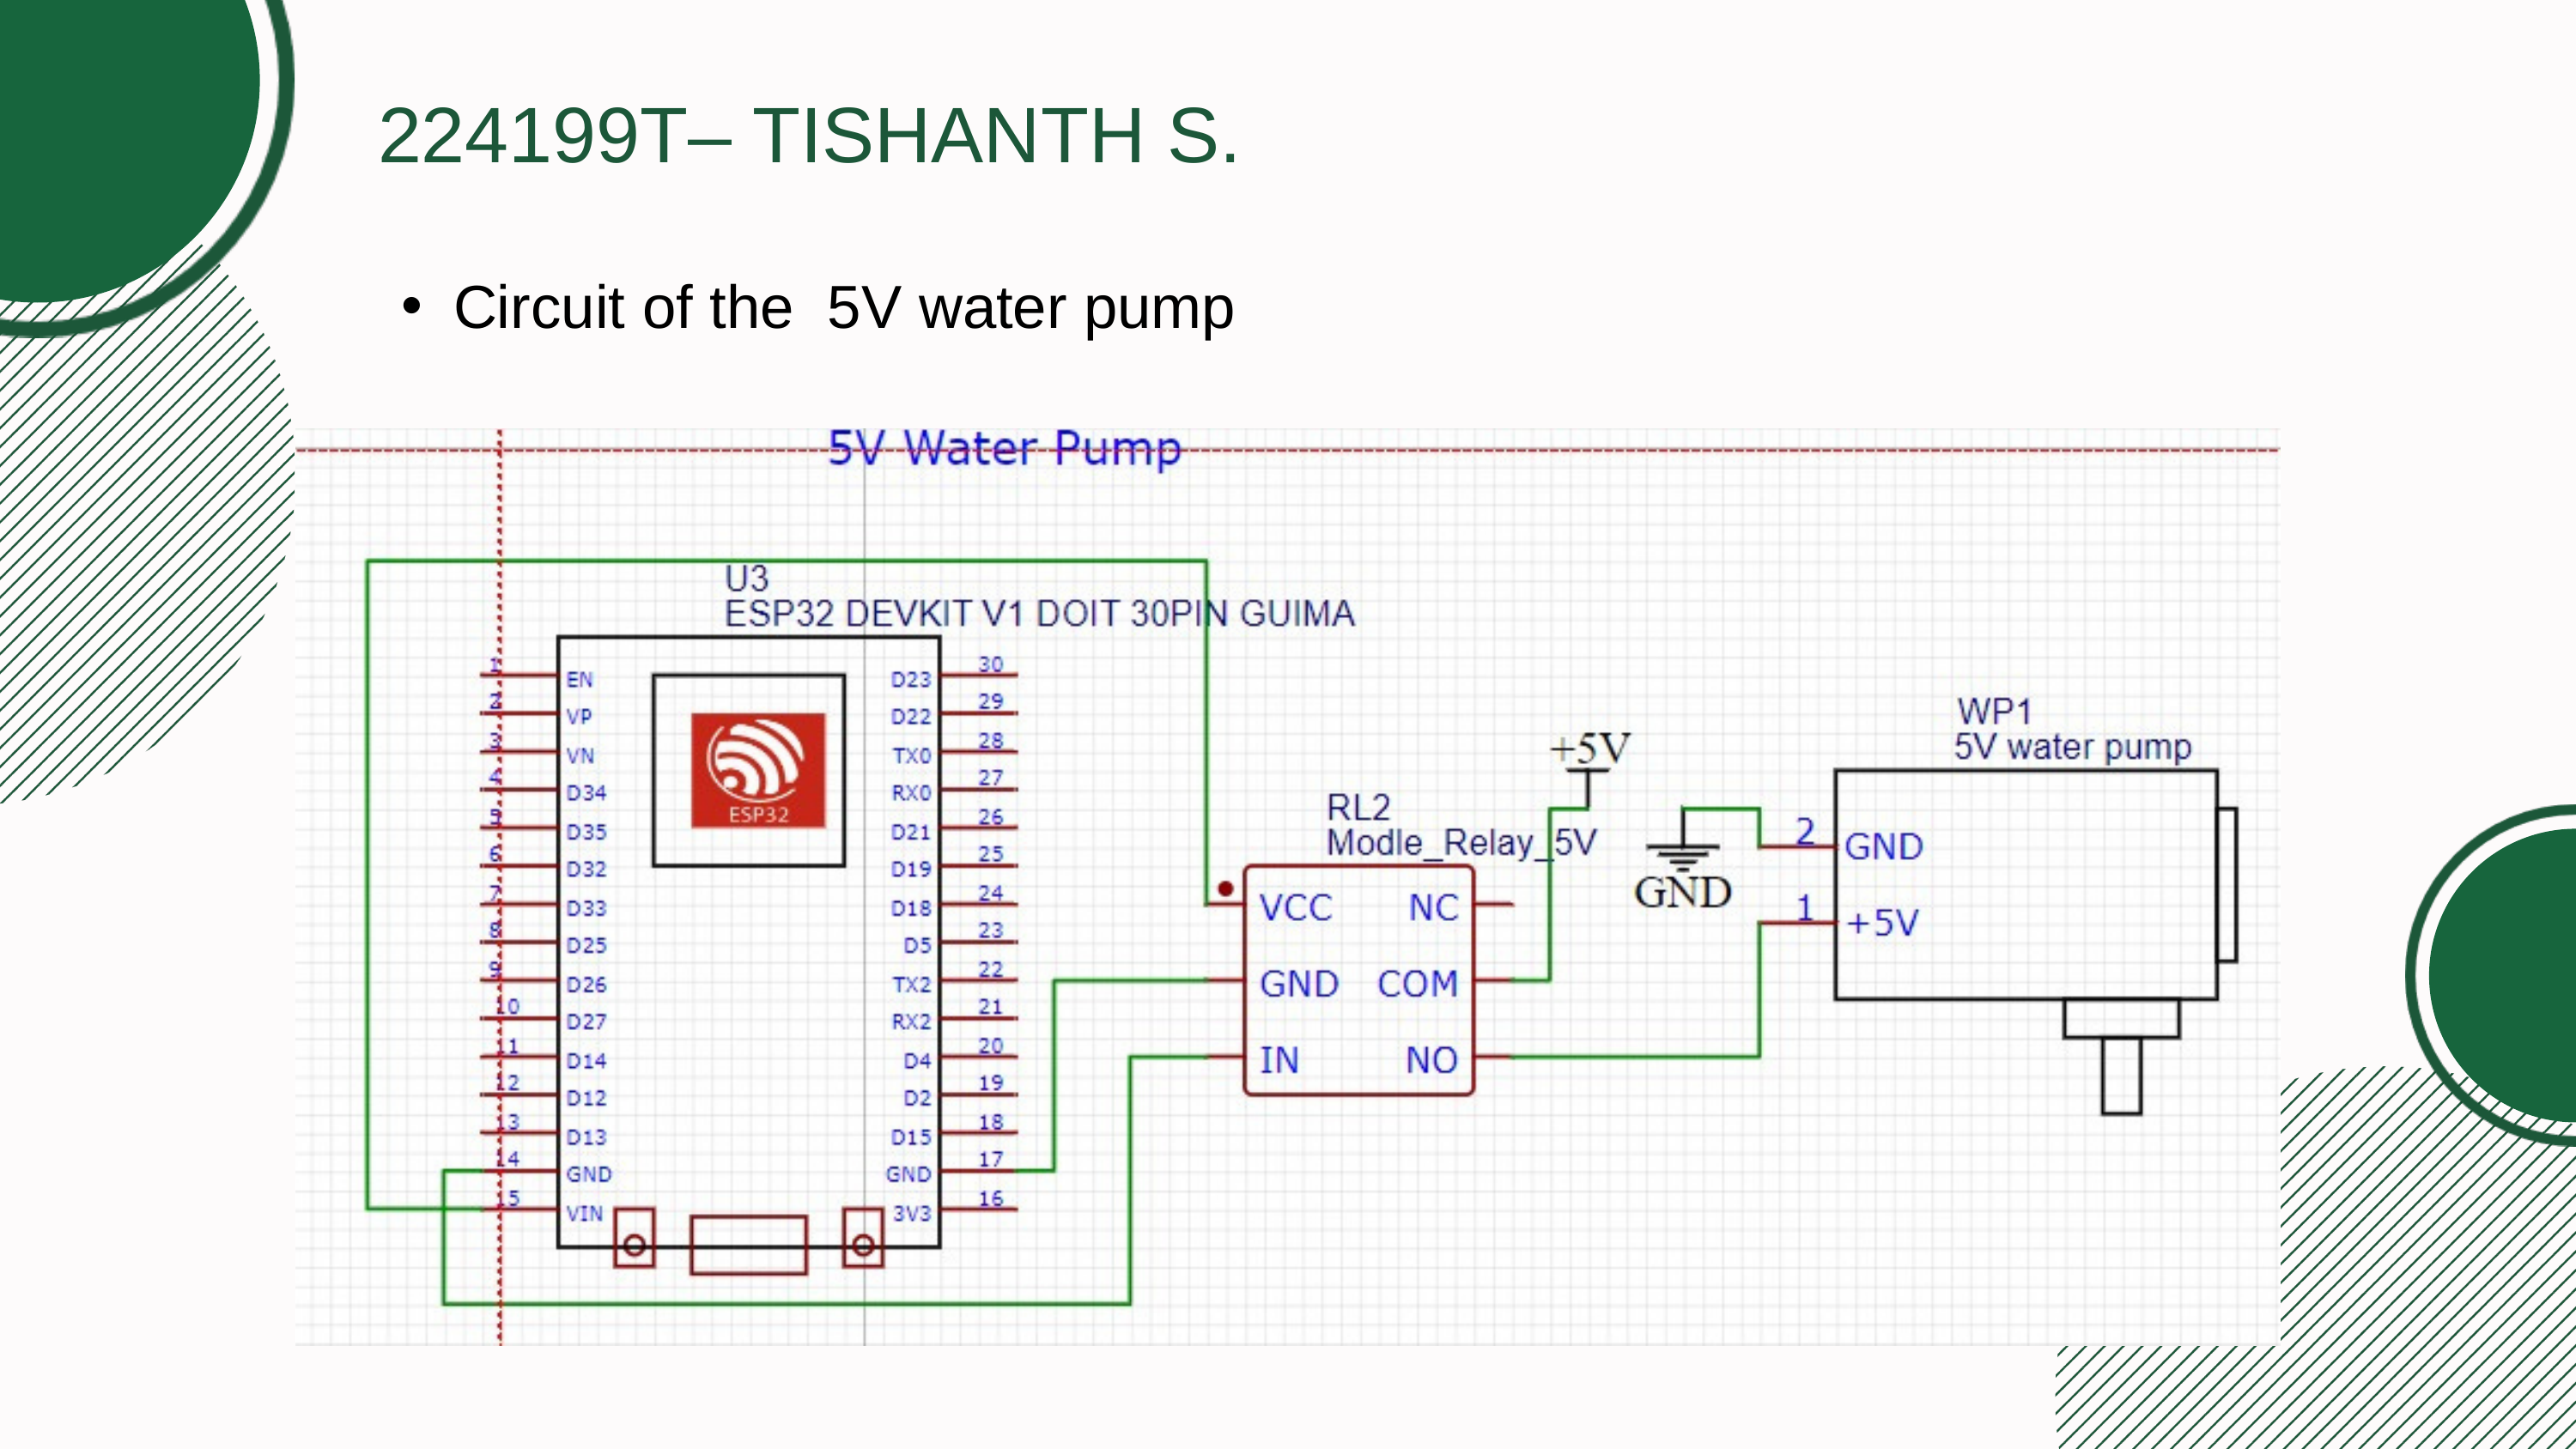

224199T– TISHANTH S.

Circuit of the  5V water pump